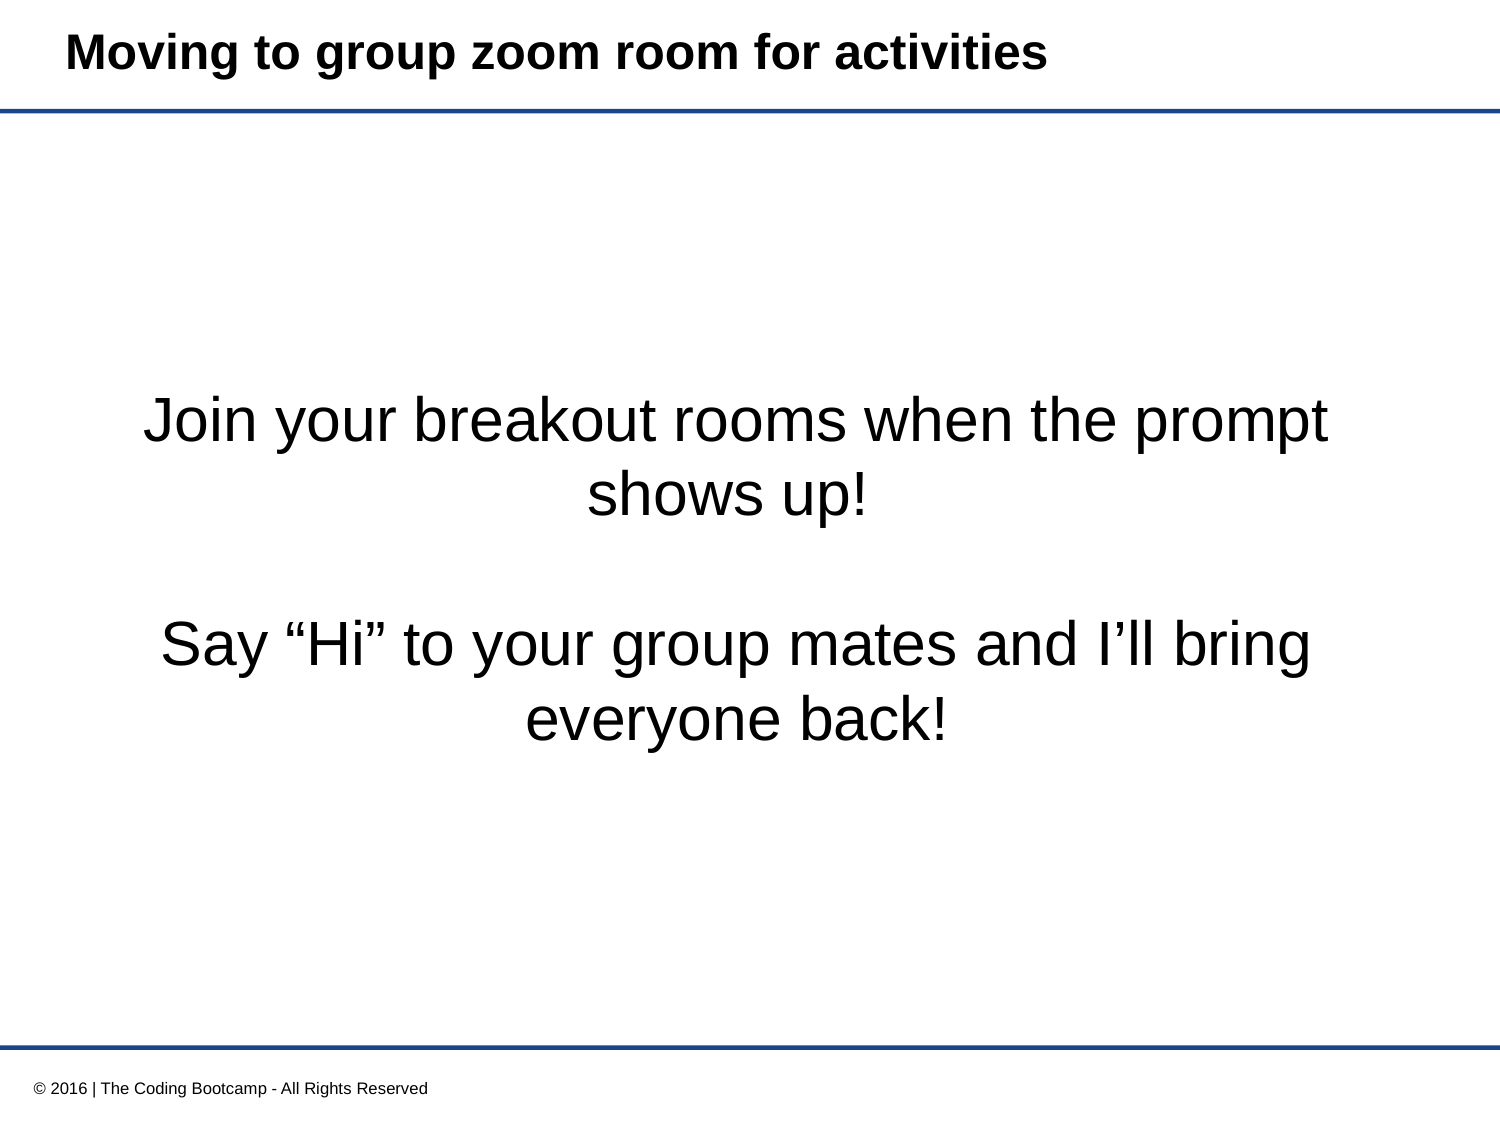

# Moving to group zoom room for activities
Join your breakout rooms when the prompt shows up!

Say “Hi” to your group mates and I’ll bring everyone back!